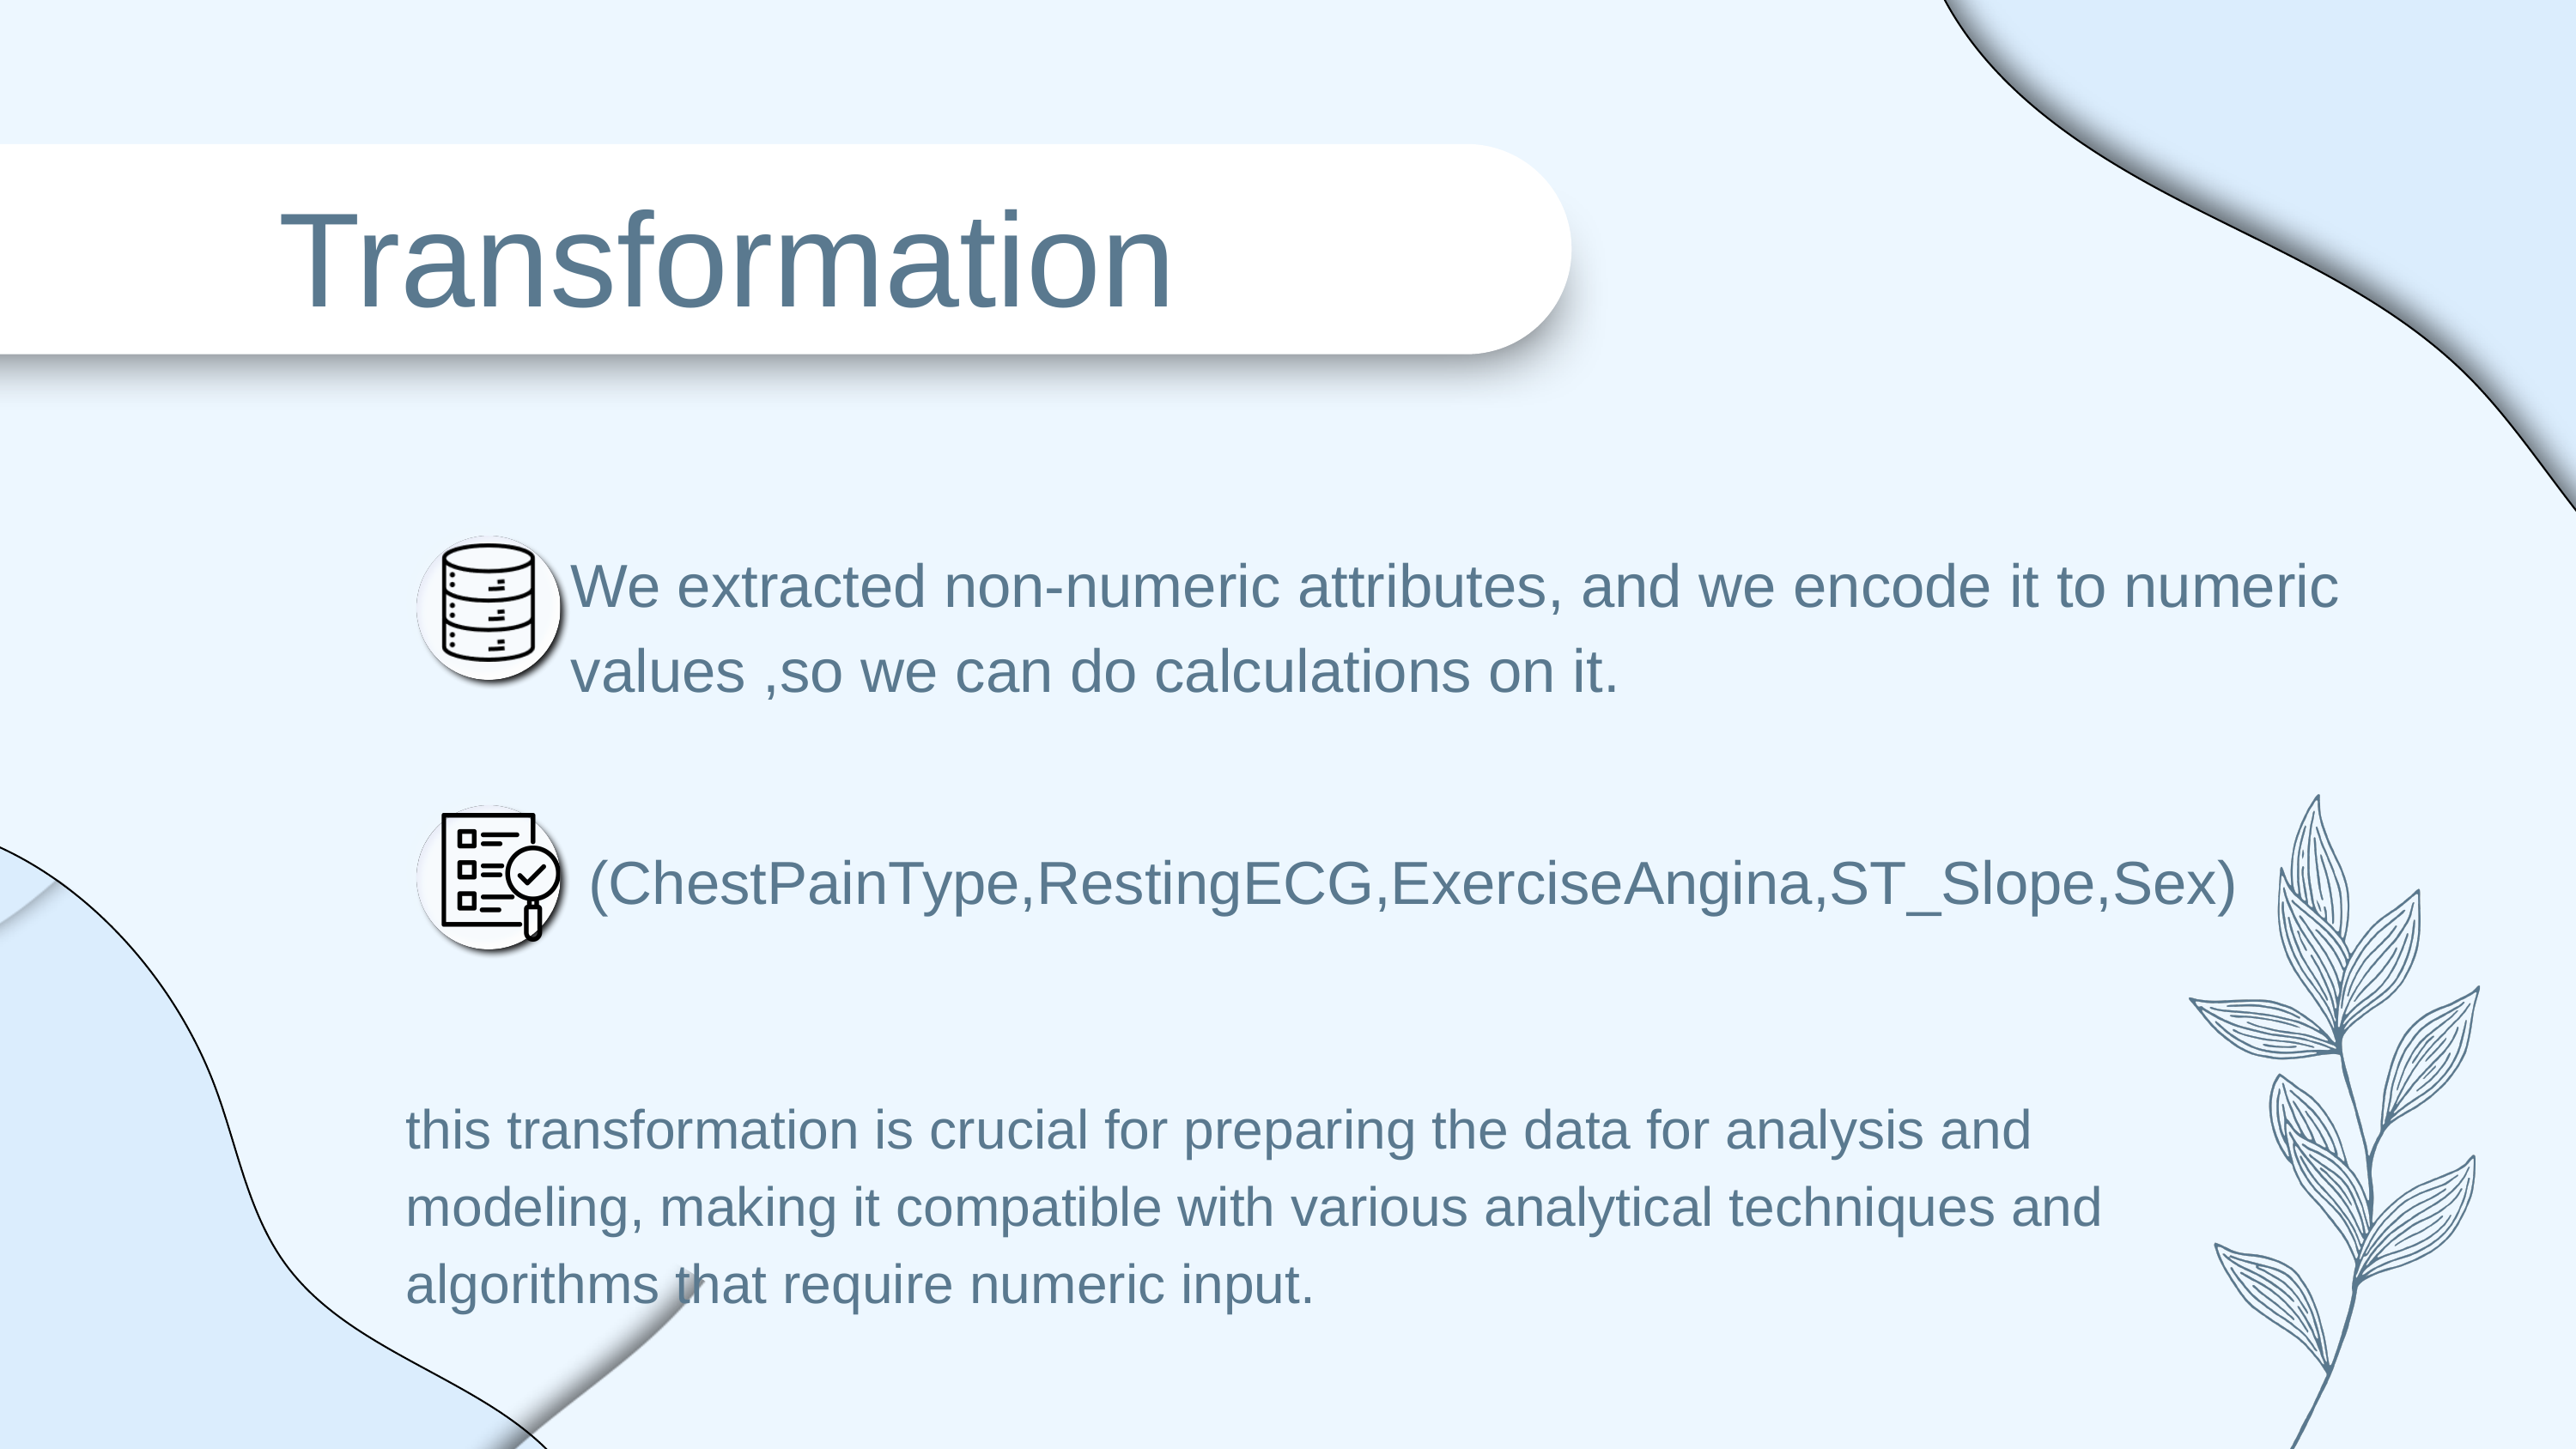

Transformation

We extracted non-numeric attributes, and we encode it to numeric values ,so we can do calculations on it.

(ChestPainType,RestingECG,ExerciseAngina,ST_Slope,Sex)
this transformation is crucial for preparing the data for analysis and modeling, making it compatible with various analytical techniques and algorithms that require numeric input.